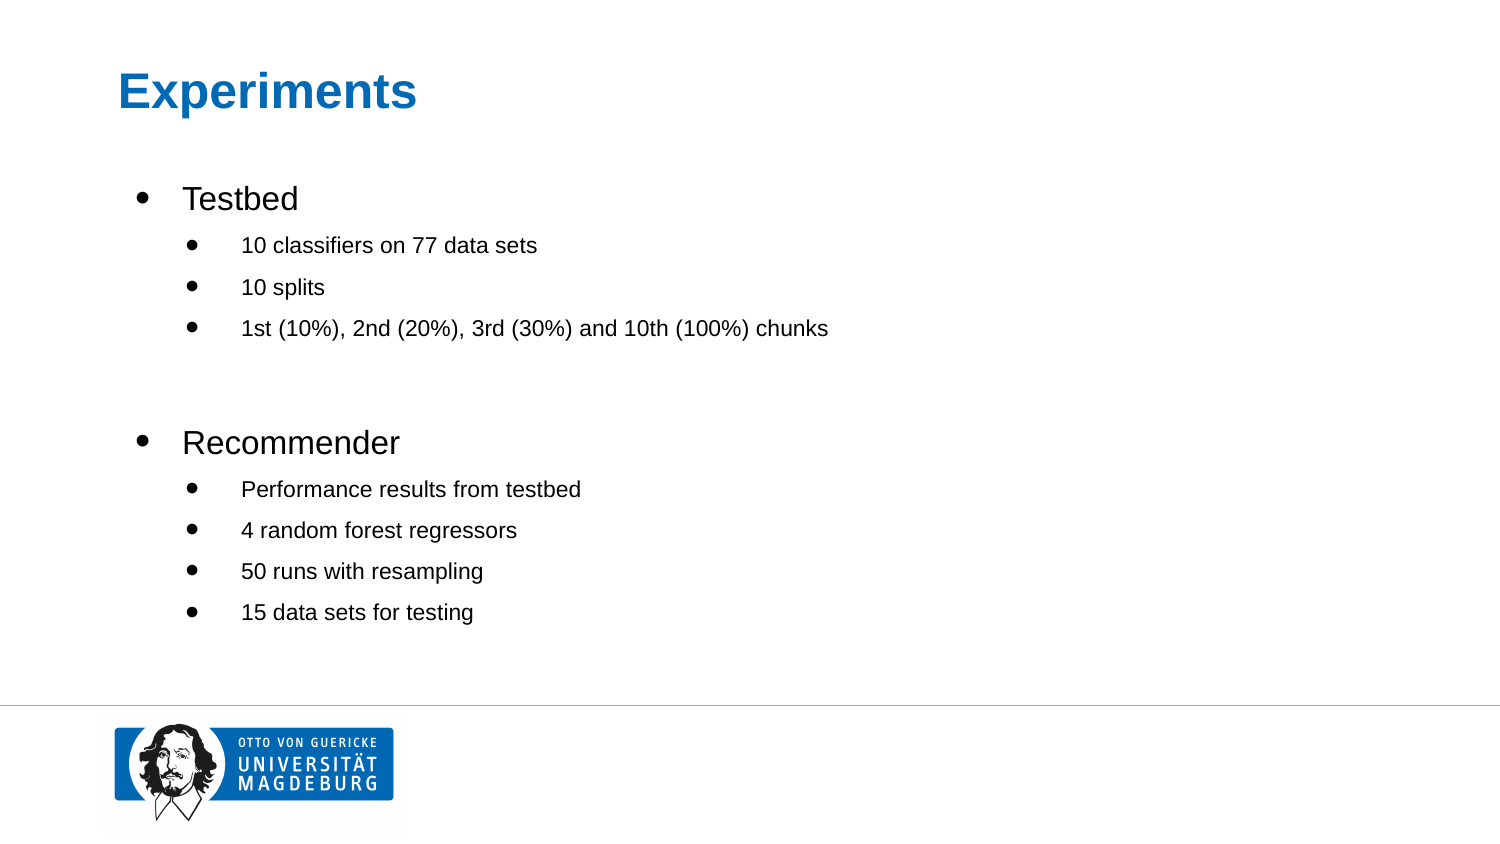

# Experiments
Testbed
10 classifiers on 77 data sets
10 splits
1st (10%), 2nd (20%), 3rd (30%) and 10th (100%) chunks

Recommender
Performance results from testbed
4 random forest regressors
50 runs with resampling
15 data sets for testing